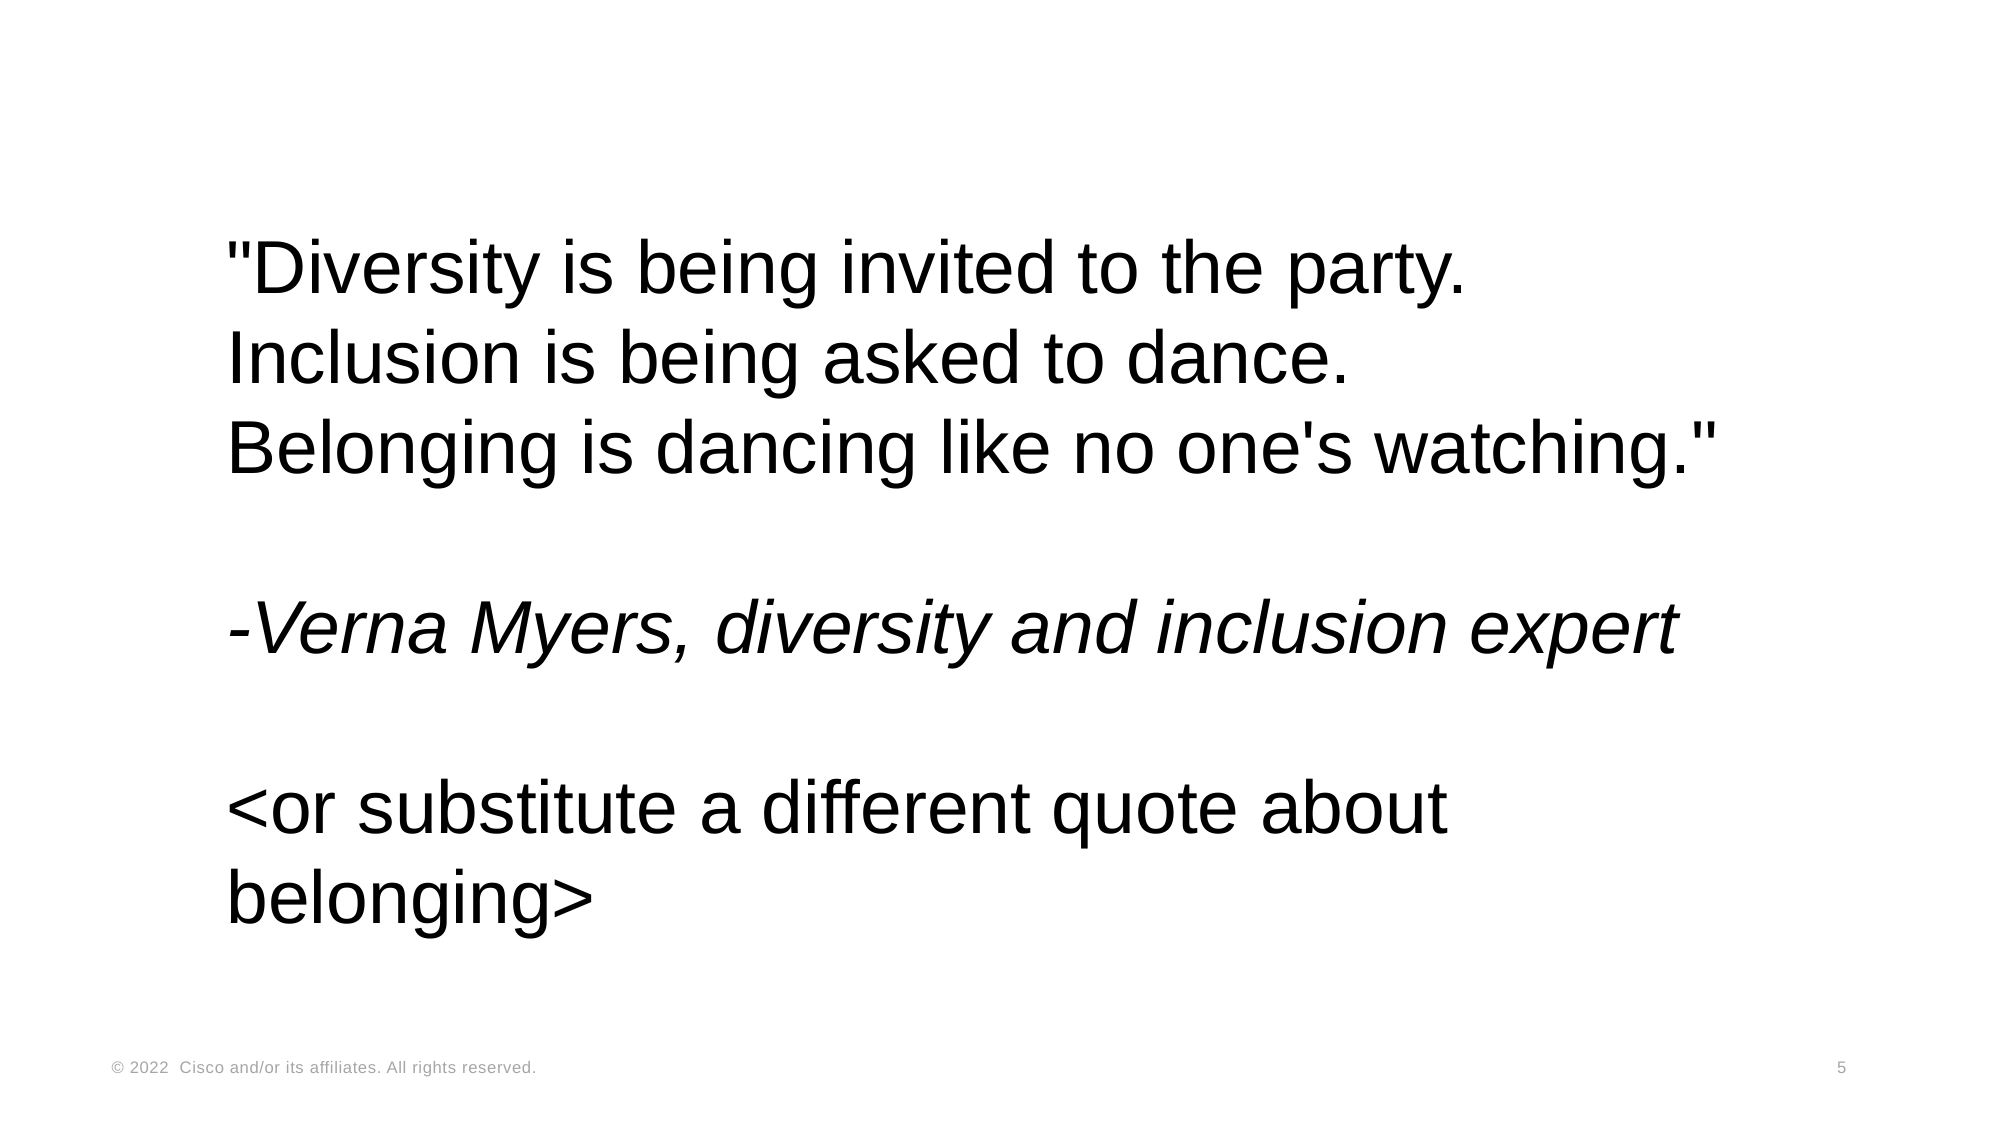

"Diversity is being invited to the party.
Inclusion is being asked to dance.
Belonging is dancing like no one's watching."

-Verna Myers, diversity and inclusion expert

<or substitute a different quote about belonging>